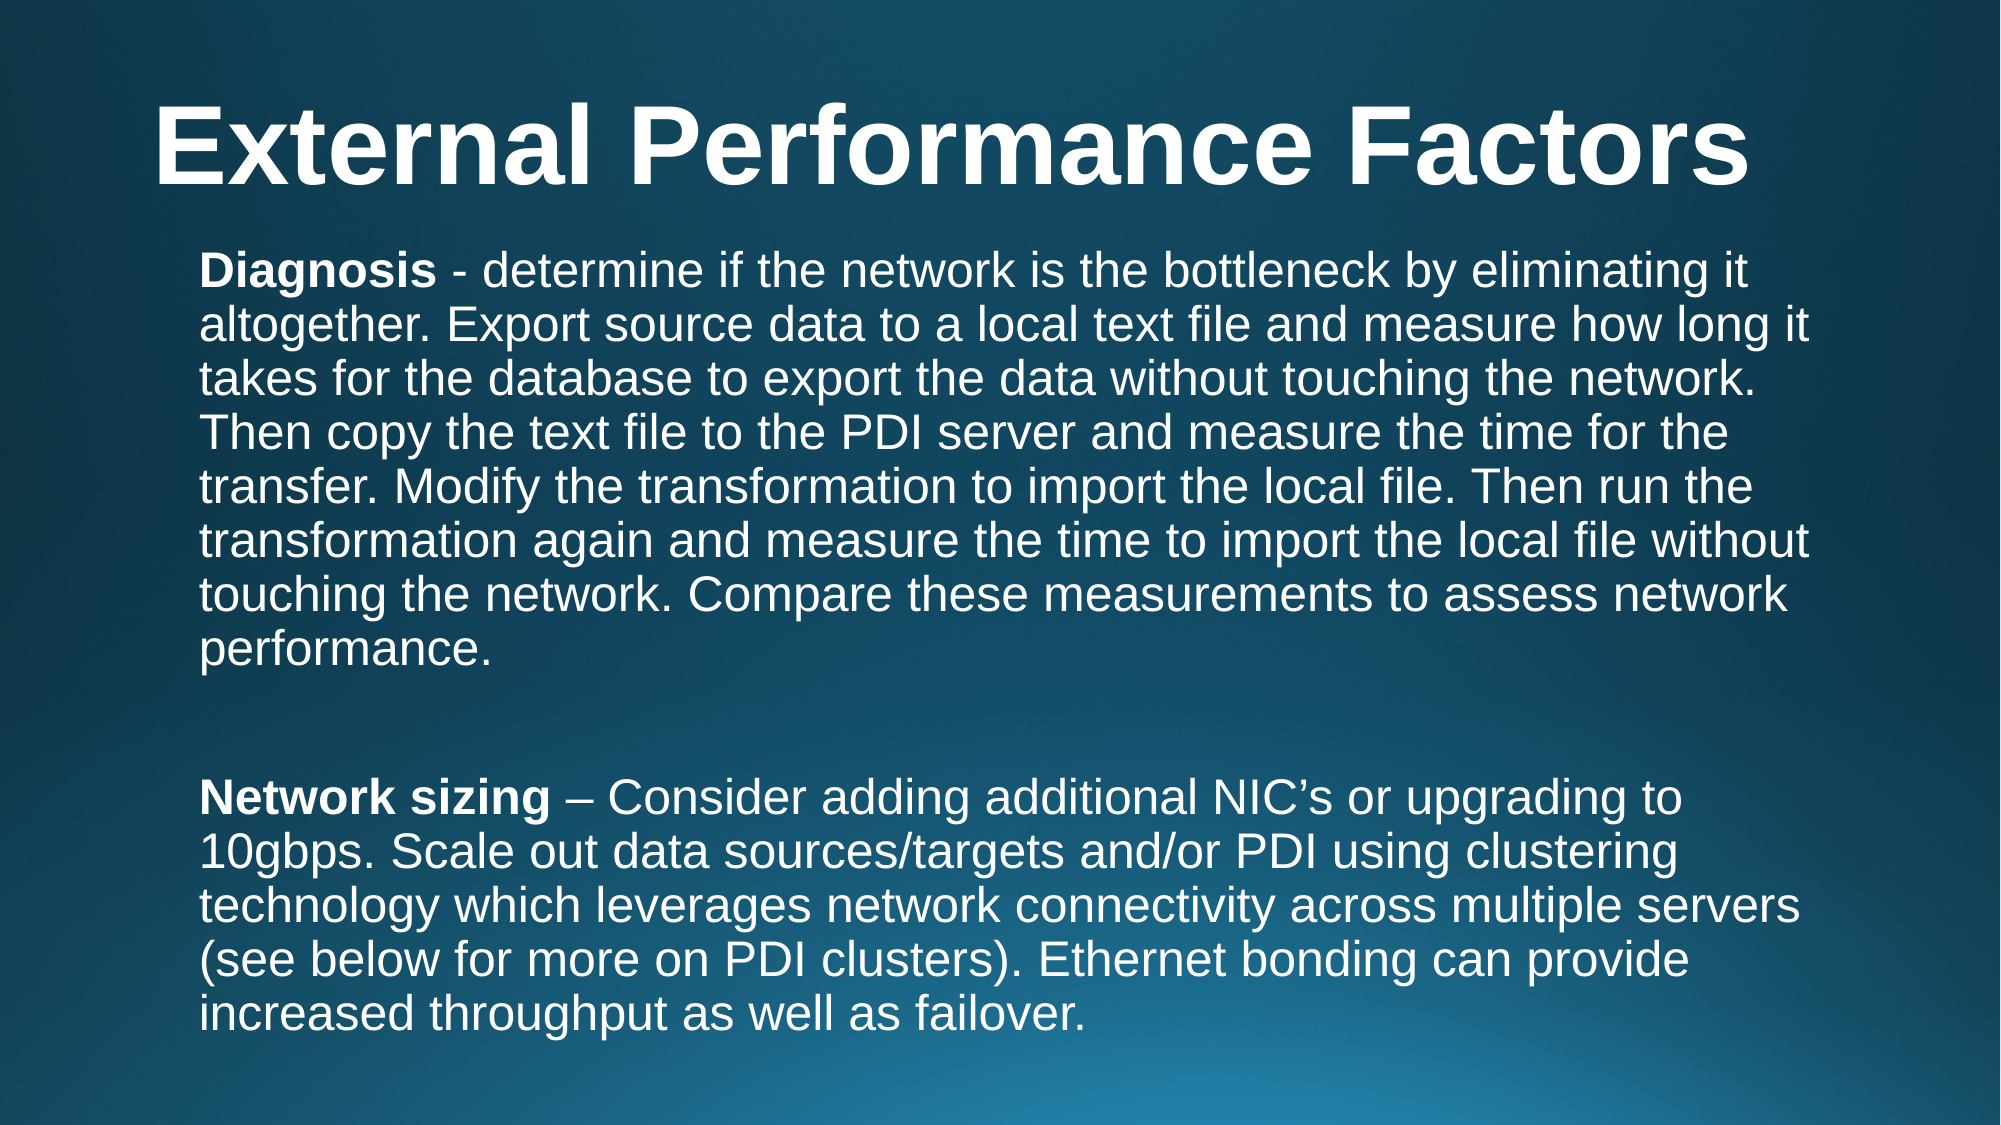

# External Performance Factors
Diagnosis - determine if the network is the bottleneck by eliminating it altogether. Export source data to a local text file and measure how long it takes for the database to export the data without touching the network. Then copy the text file to the PDI server and measure the time for the transfer. Modify the transformation to import the local file. Then run the transformation again and measure the time to import the local file without touching the network. Compare these measurements to assess network performance.

Network sizing – Consider adding additional NIC’s or upgrading to 10gbps. Scale out data sources/targets and/or PDI using clustering technology which leverages network connectivity across multiple servers (see below for more on PDI clusters). Ethernet bonding can provide increased throughput as well as failover.